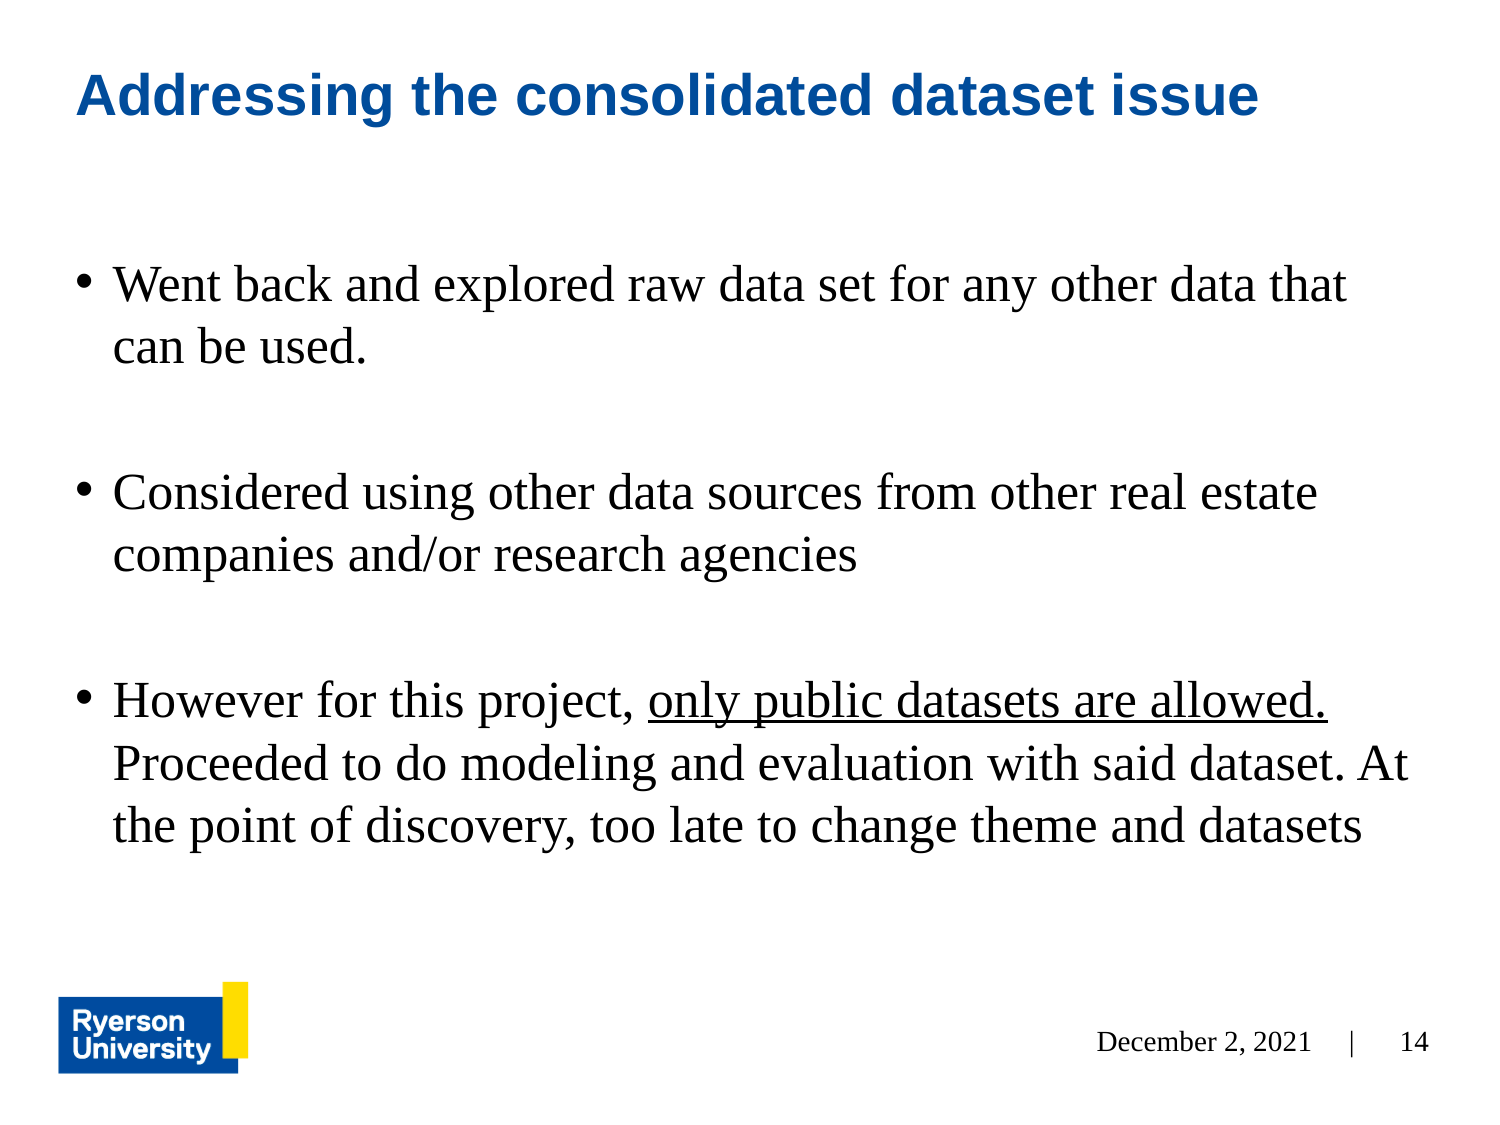

# Addressing the consolidated dataset issue
Went back and explored raw data set for any other data that can be used.

Considered using other data sources from other real estate companies and/or research agencies

However for this project, only public datasets are allowed. Proceeded to do modeling and evaluation with said dataset. At the point of discovery, too late to change theme and datasets

December 2, 2021     |
14